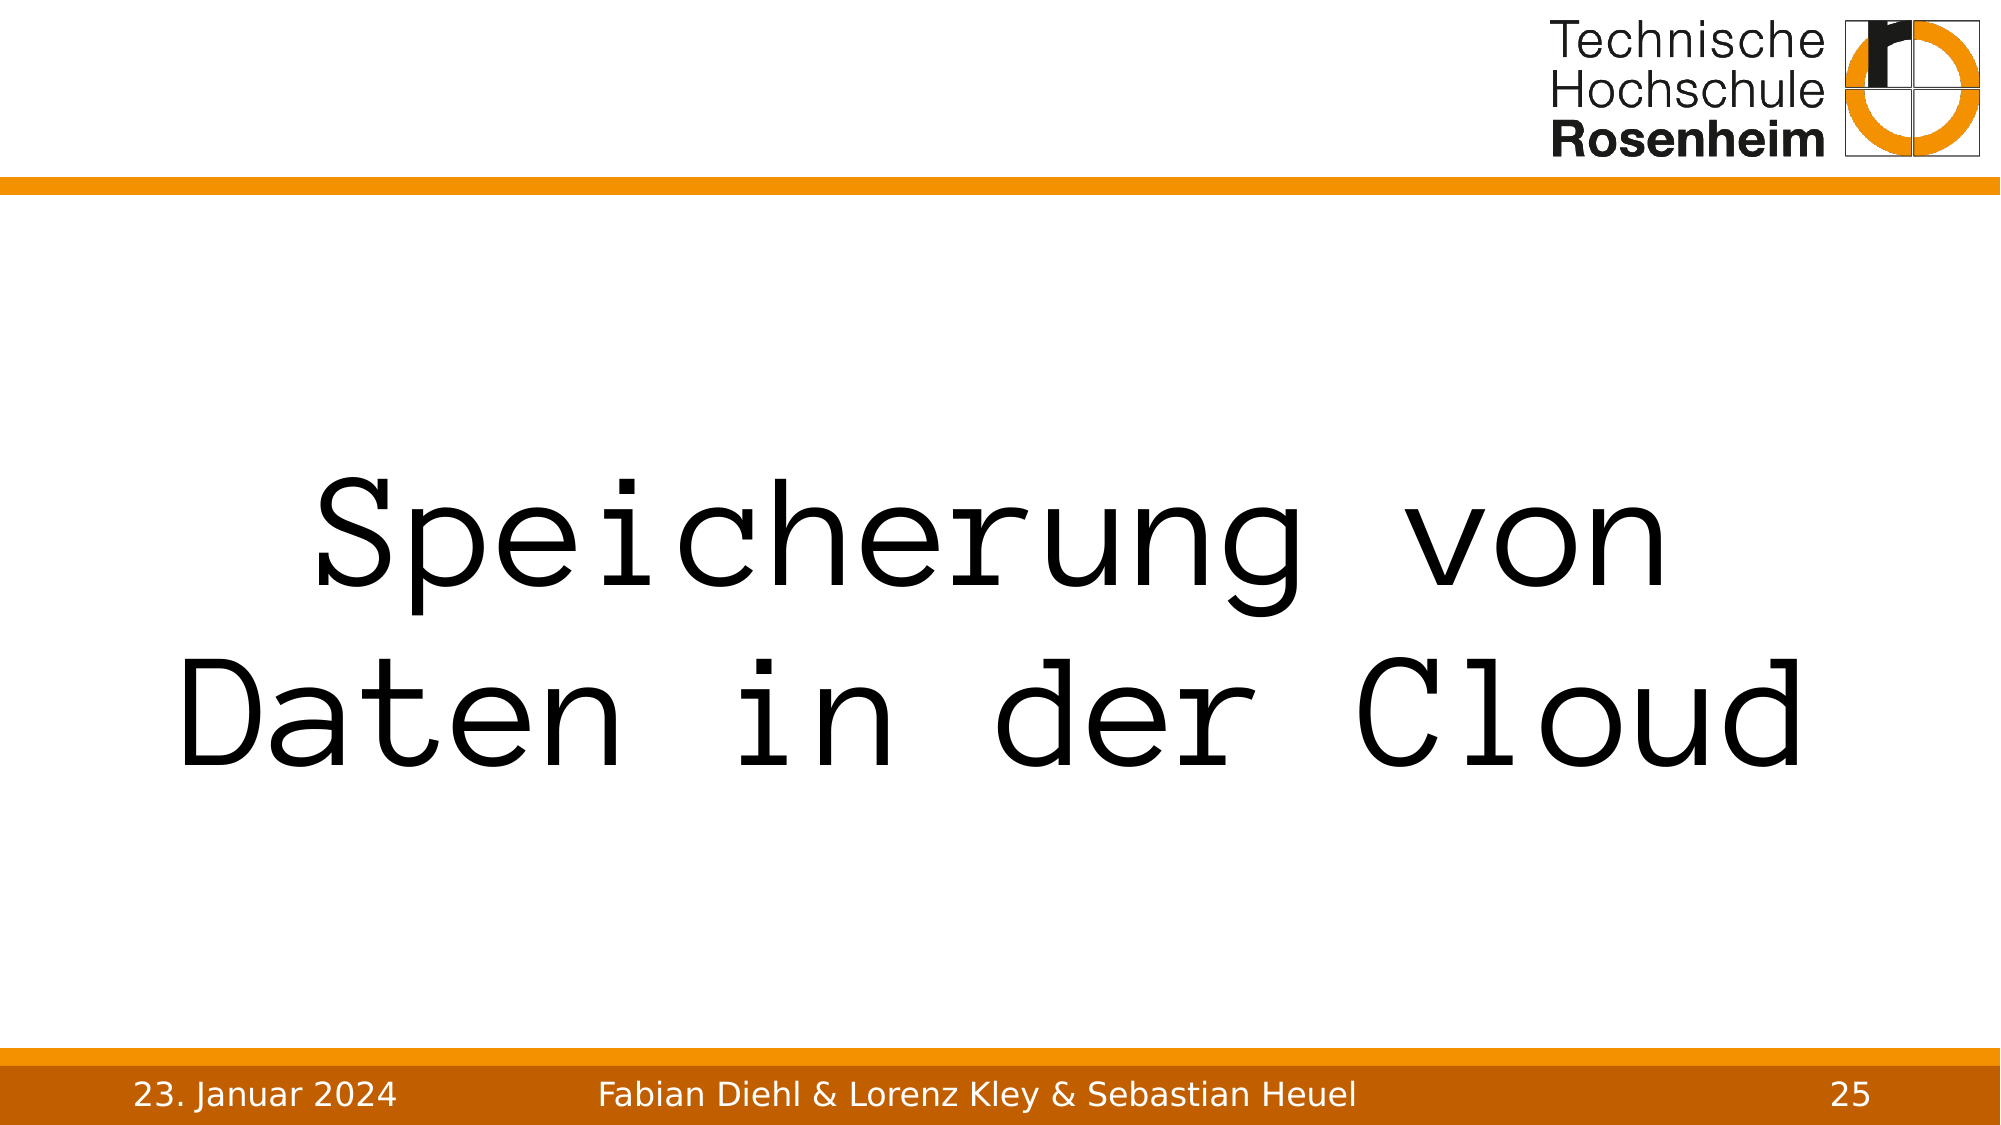

# Speicherung von Daten in der Cloud
23. Januar 2024
Fabian Diehl & Lorenz Kley & Sebastian Heuel
25